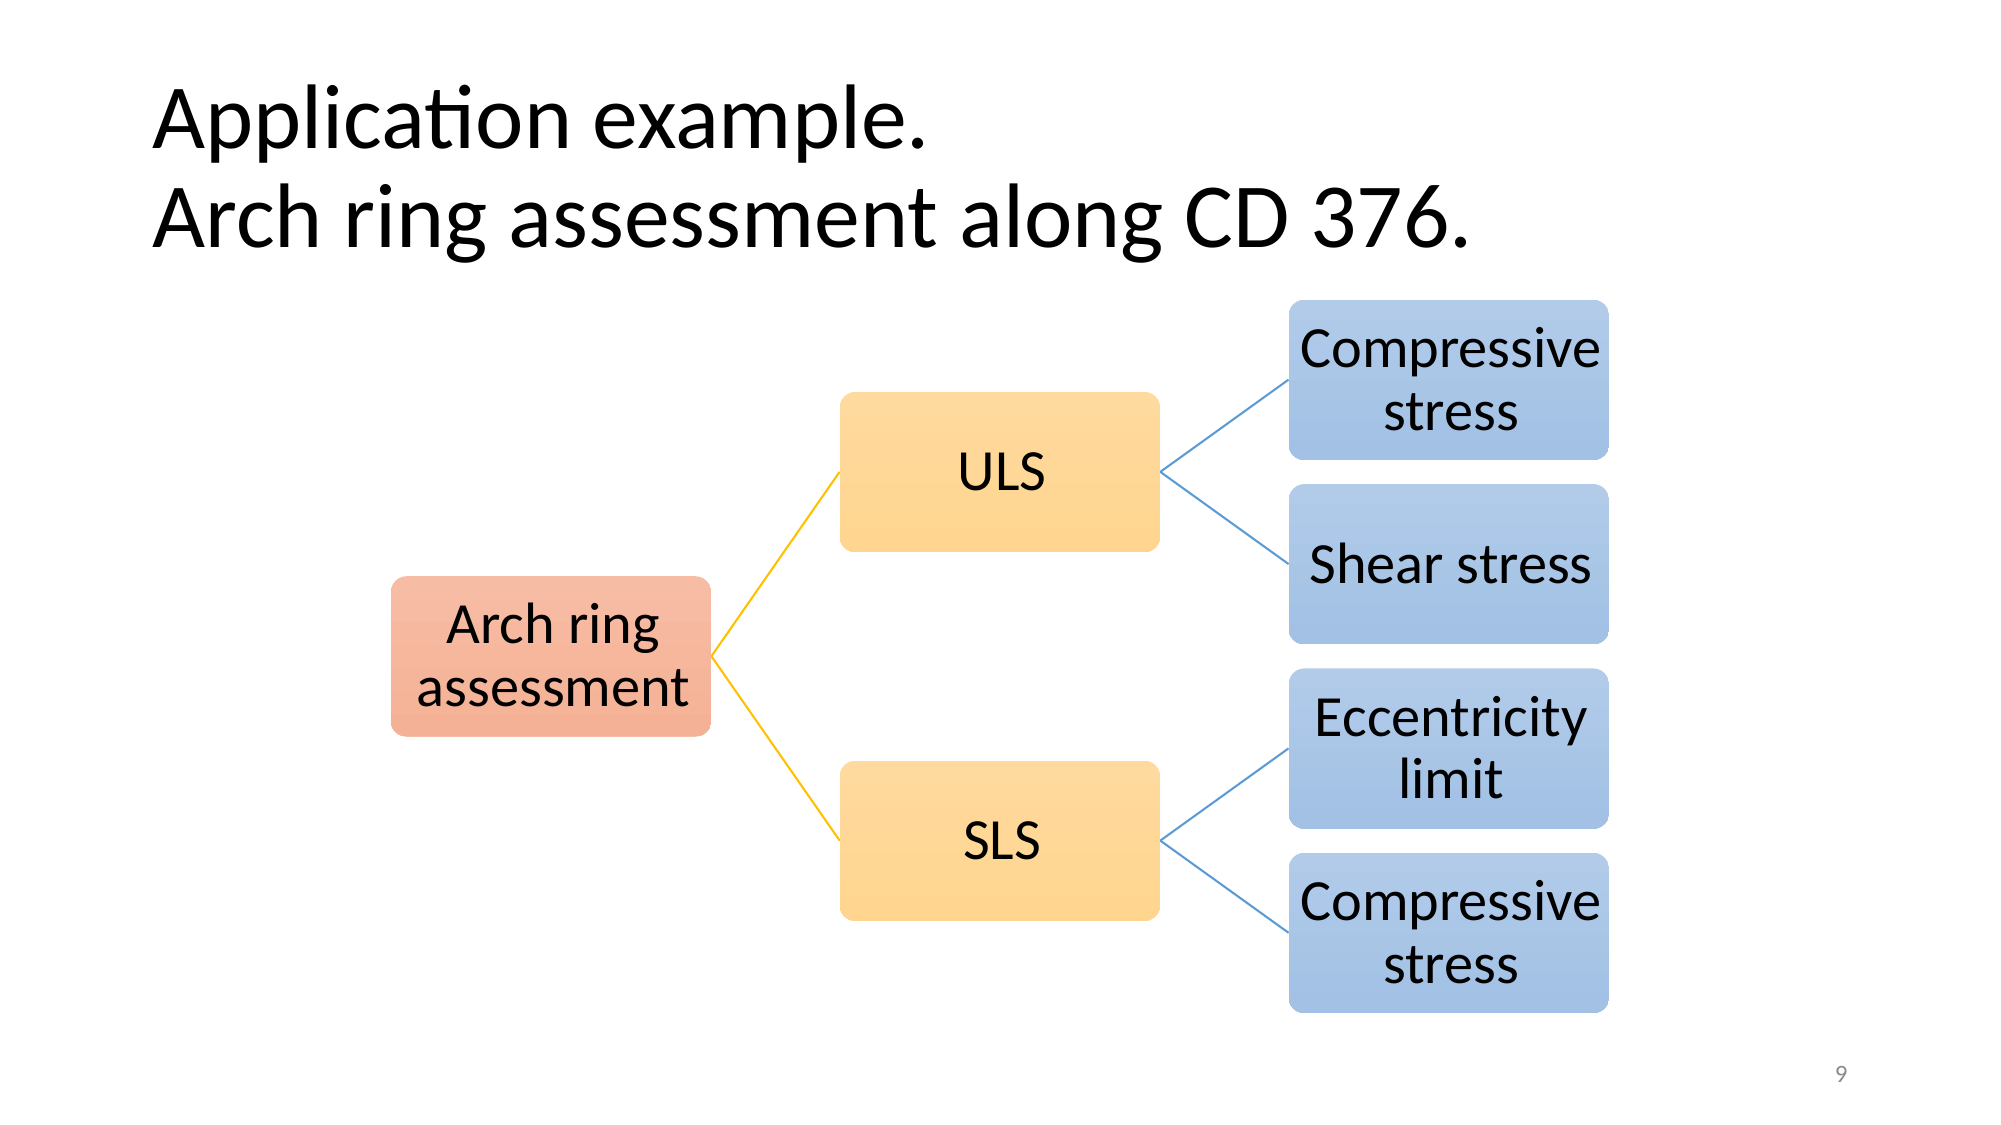

# Application example. Arch ring assessment along CD 376.
Arch ring assessment

ULS

Compressive stress

Shear stress

SLS

Eccentricity limit

Compressive stress
9